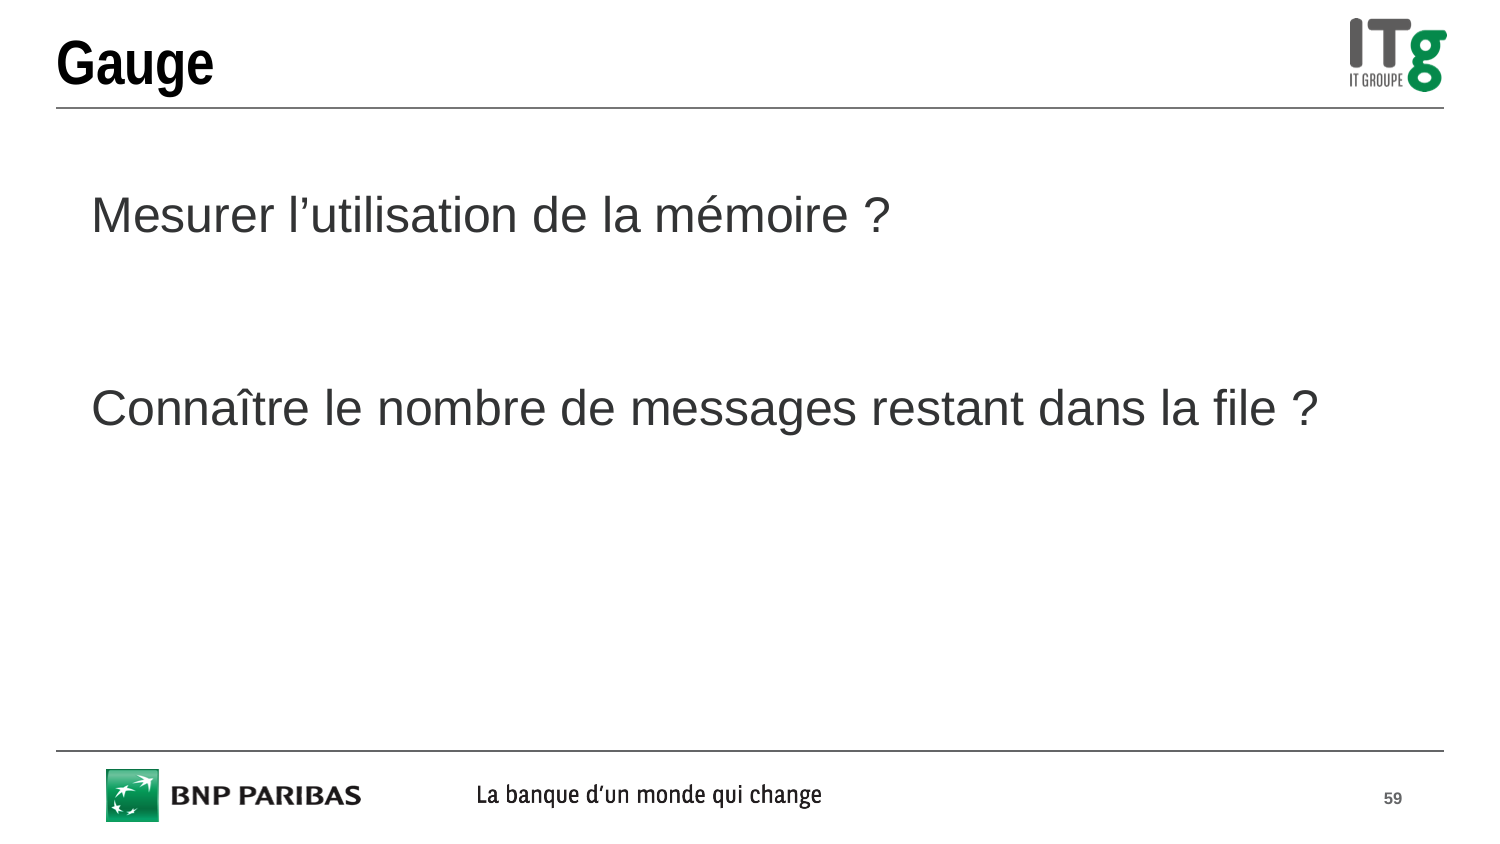

# Gauge

Mesurer l’utilisation de la mémoire ?

Connaître le nombre de messages restant dans la file ?

59